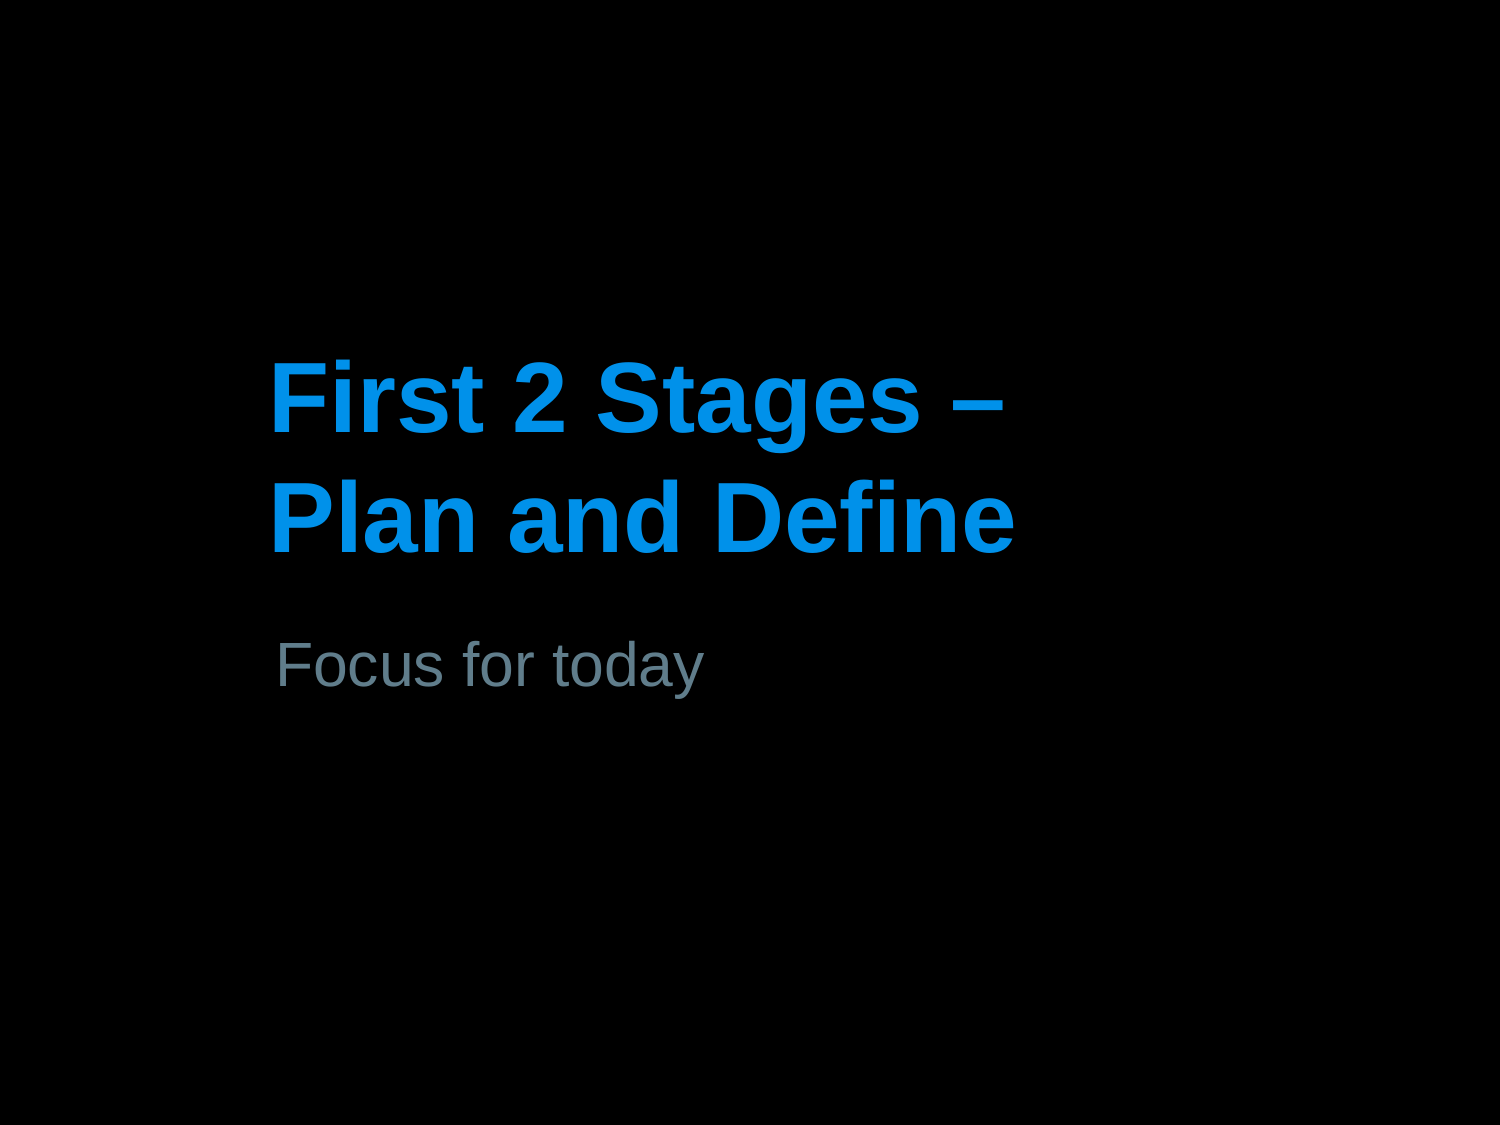

# First 2 Stages – Plan and Define
Focus for today